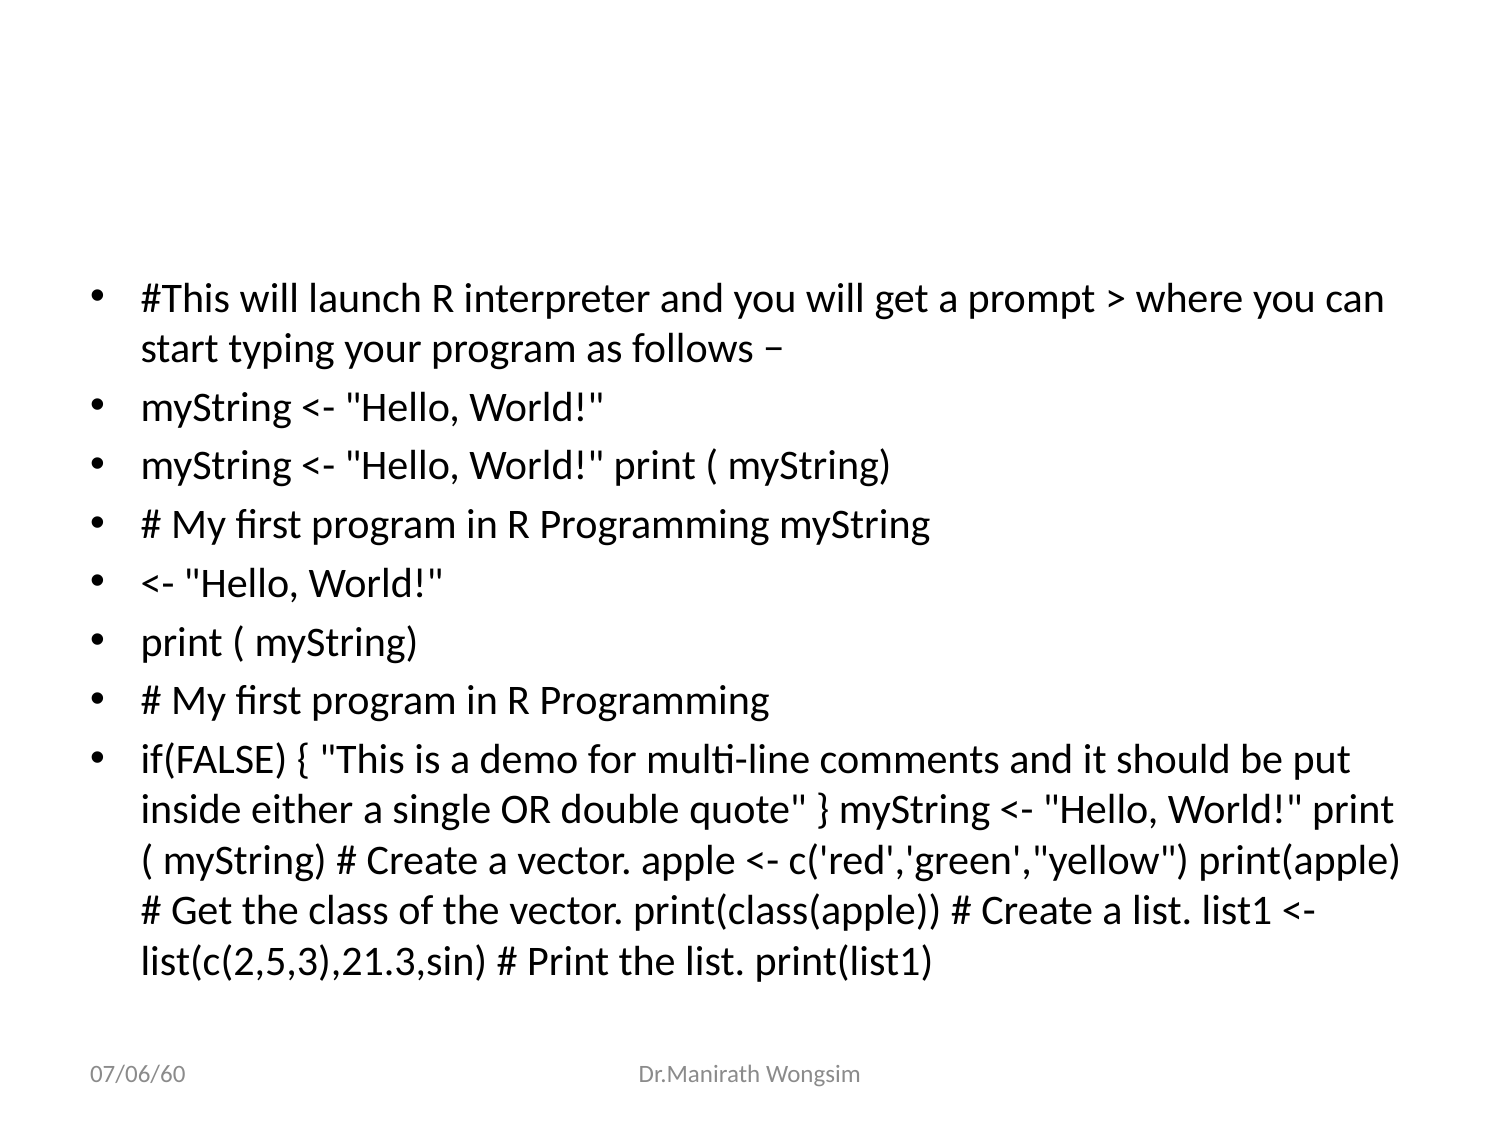

#
#This will launch R interpreter and you will get a prompt > where you can start typing your program as follows −
myString <- "Hello, World!"
myString <- "Hello, World!" print ( myString)
# My first program in R Programming myString
<- "Hello, World!"
print ( myString)
# My first program in R Programming
if(FALSE) { "This is a demo for multi-line comments and it should be put inside either a single OR double quote" } myString <- "Hello, World!" print ( myString) # Create a vector. apple <- c('red','green',"yellow") print(apple) # Get the class of the vector. print(class(apple)) # Create a list. list1 <- list(c(2,5,3),21.3,sin) # Print the list. print(list1)
07/06/60
Dr.Manirath Wongsim